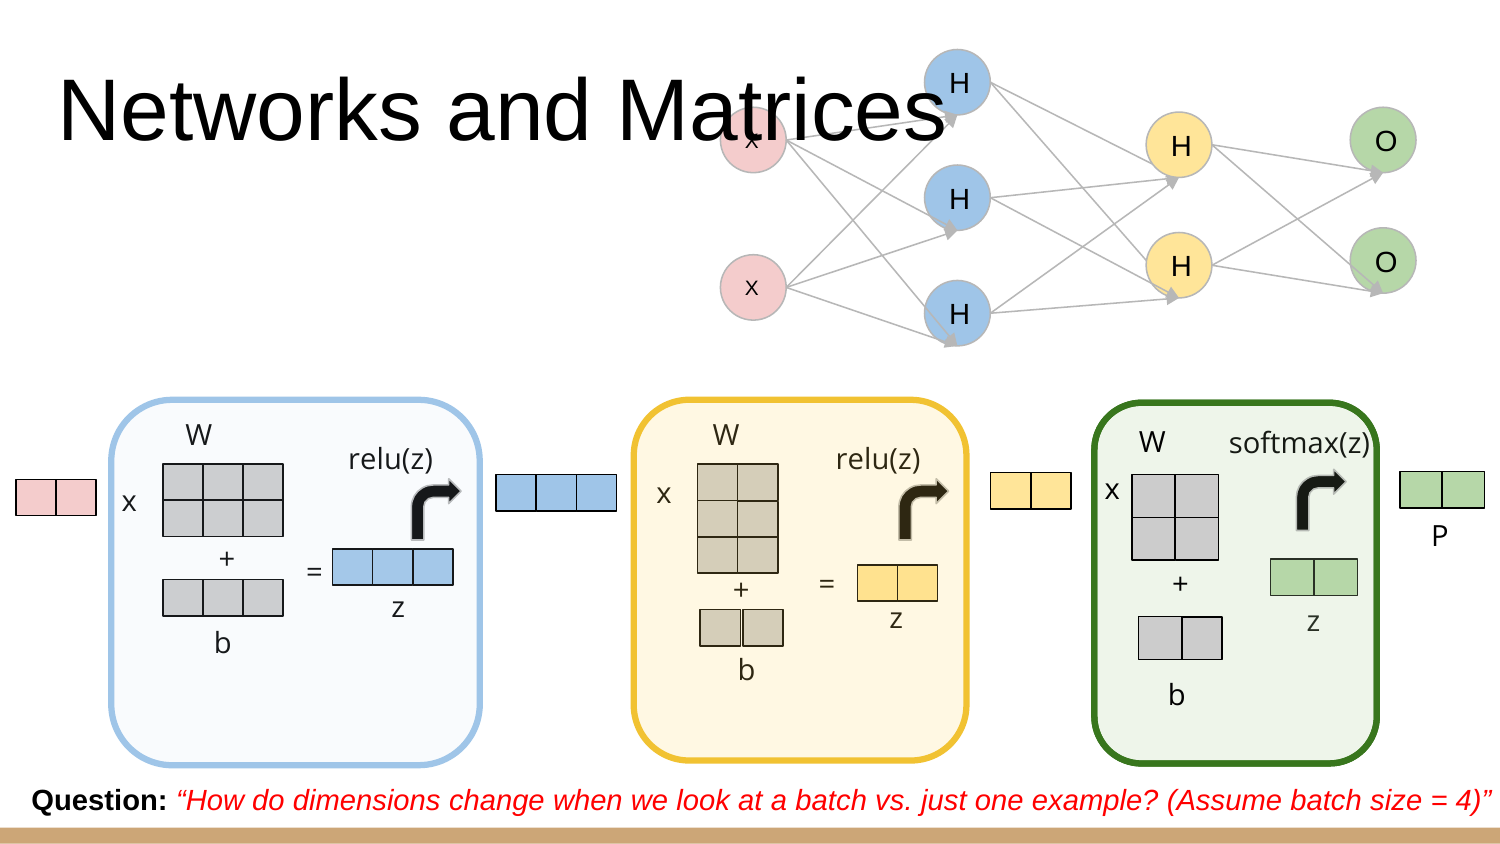

H
O
X
H
H
O
H
X
H
# Networks and Matrices

W
W
W

softmax(z)
relu(z)
relu(z)

x

x

x

P

+

=

=
+
z
+

z
z

b
b
b
Question: “How do dimensions change when we look at a batch vs. just one example? (Assume batch size = 4)”